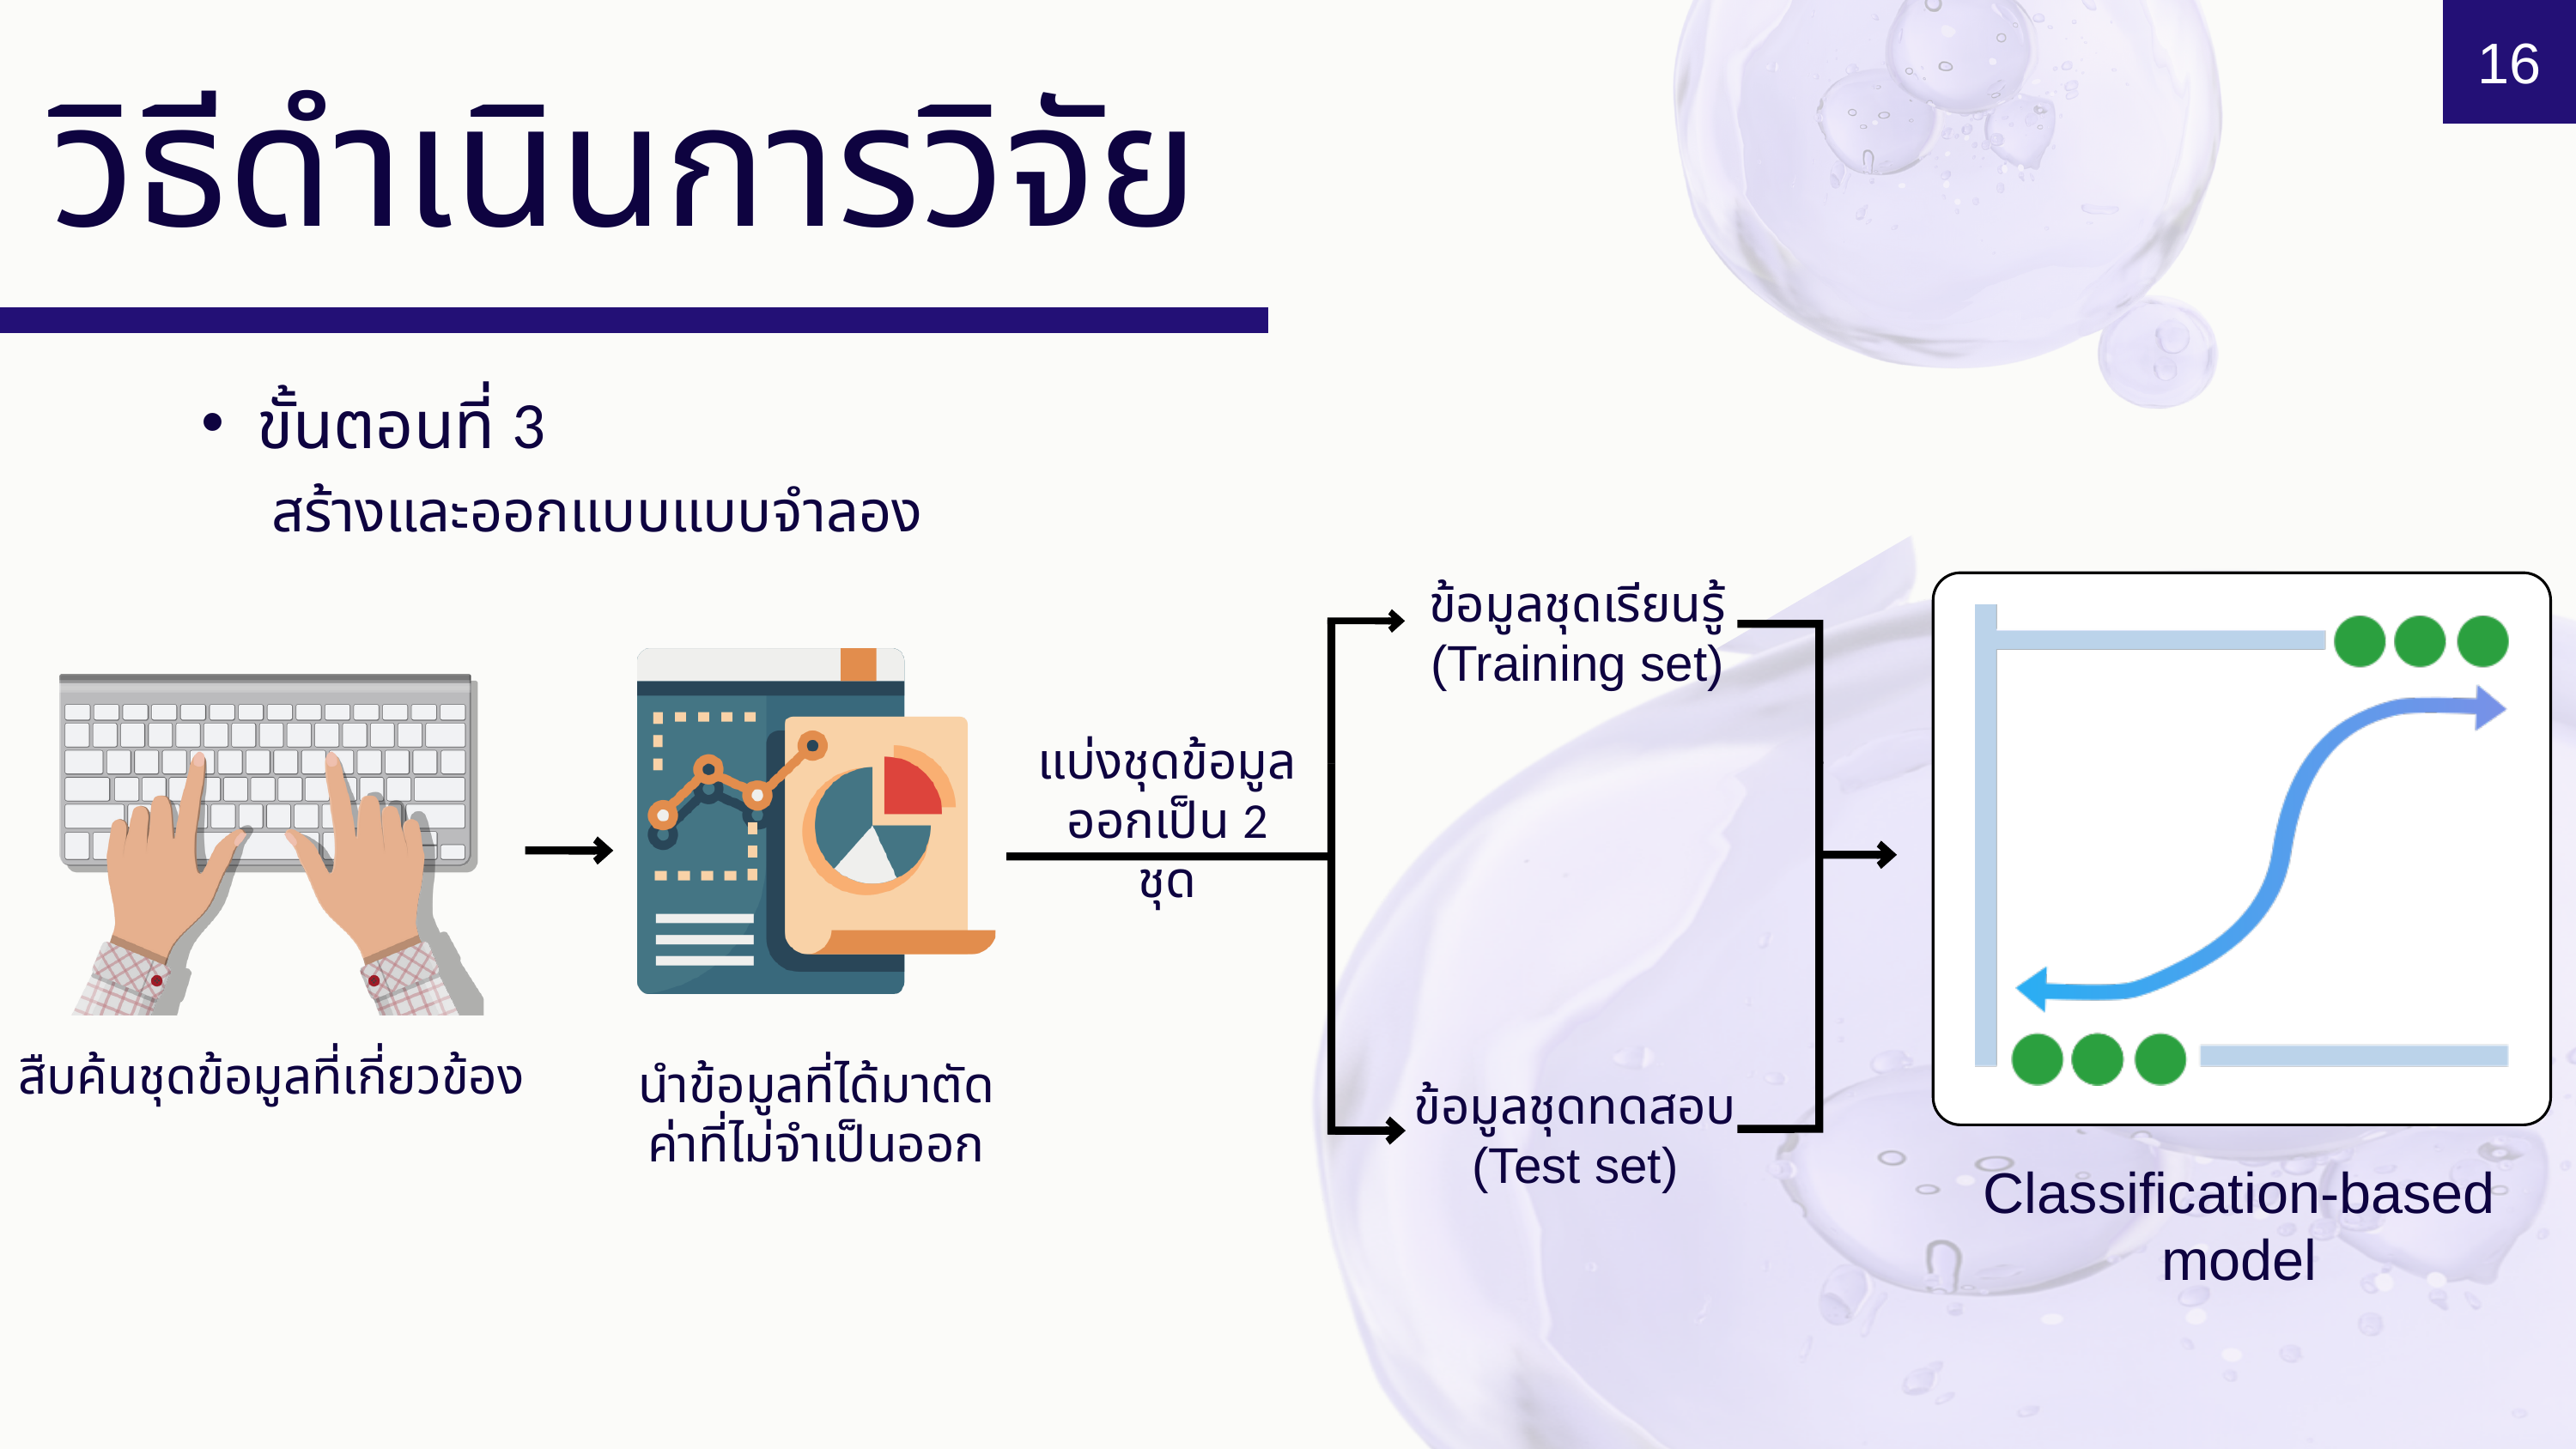

16

วิธีดำเนินการวิจัย

ขั้นตอนที่ 3
สร้างและออกแบบแบบจำลอง
ข้อมูลชุดเรียนรู้
(Training set)

แบ่งชุดข้อมูล
ออกเป็น 2 ชุด

สืบค้นชุดข้อมูลที่เกี่ยวข้อง
นำข้อมูลที่ได้มาตัดค่าที่ไม่จำเป็นออก
ข้อมูลชุดทดสอบ
(Test set)

Classification-based model